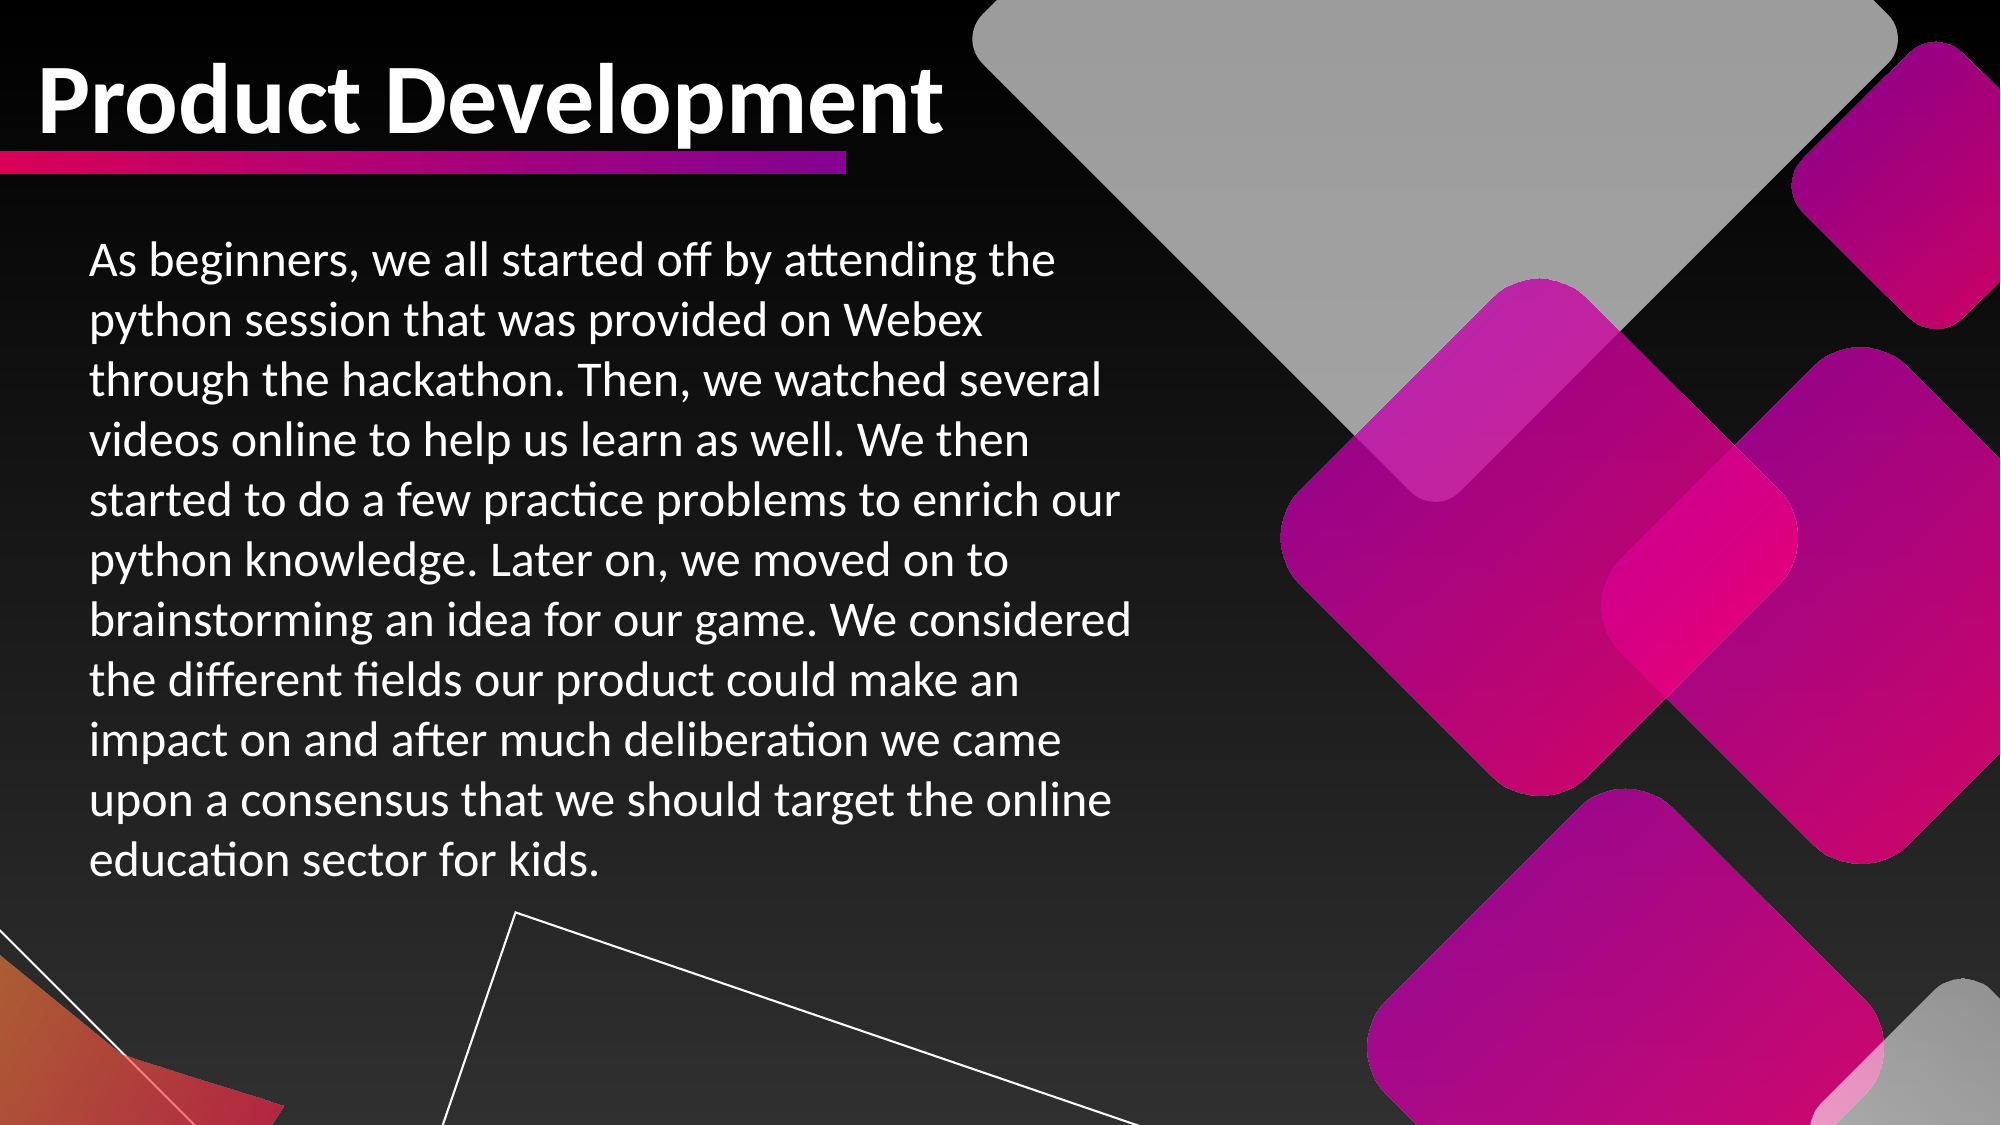

≈

Product Development

≈
As beginners, we all started off by attending the python session that was provided on Webex through the hackathon. Then, we watched several videos online to help us learn as well. We then started to do a few practice problems to enrich our python knowledge. Later on, we moved on to brainstorming an idea for our game. We considered the different fields our product could make an impact on and after much deliberation we came upon a consensus that we should target the online education sector for kids.

≈